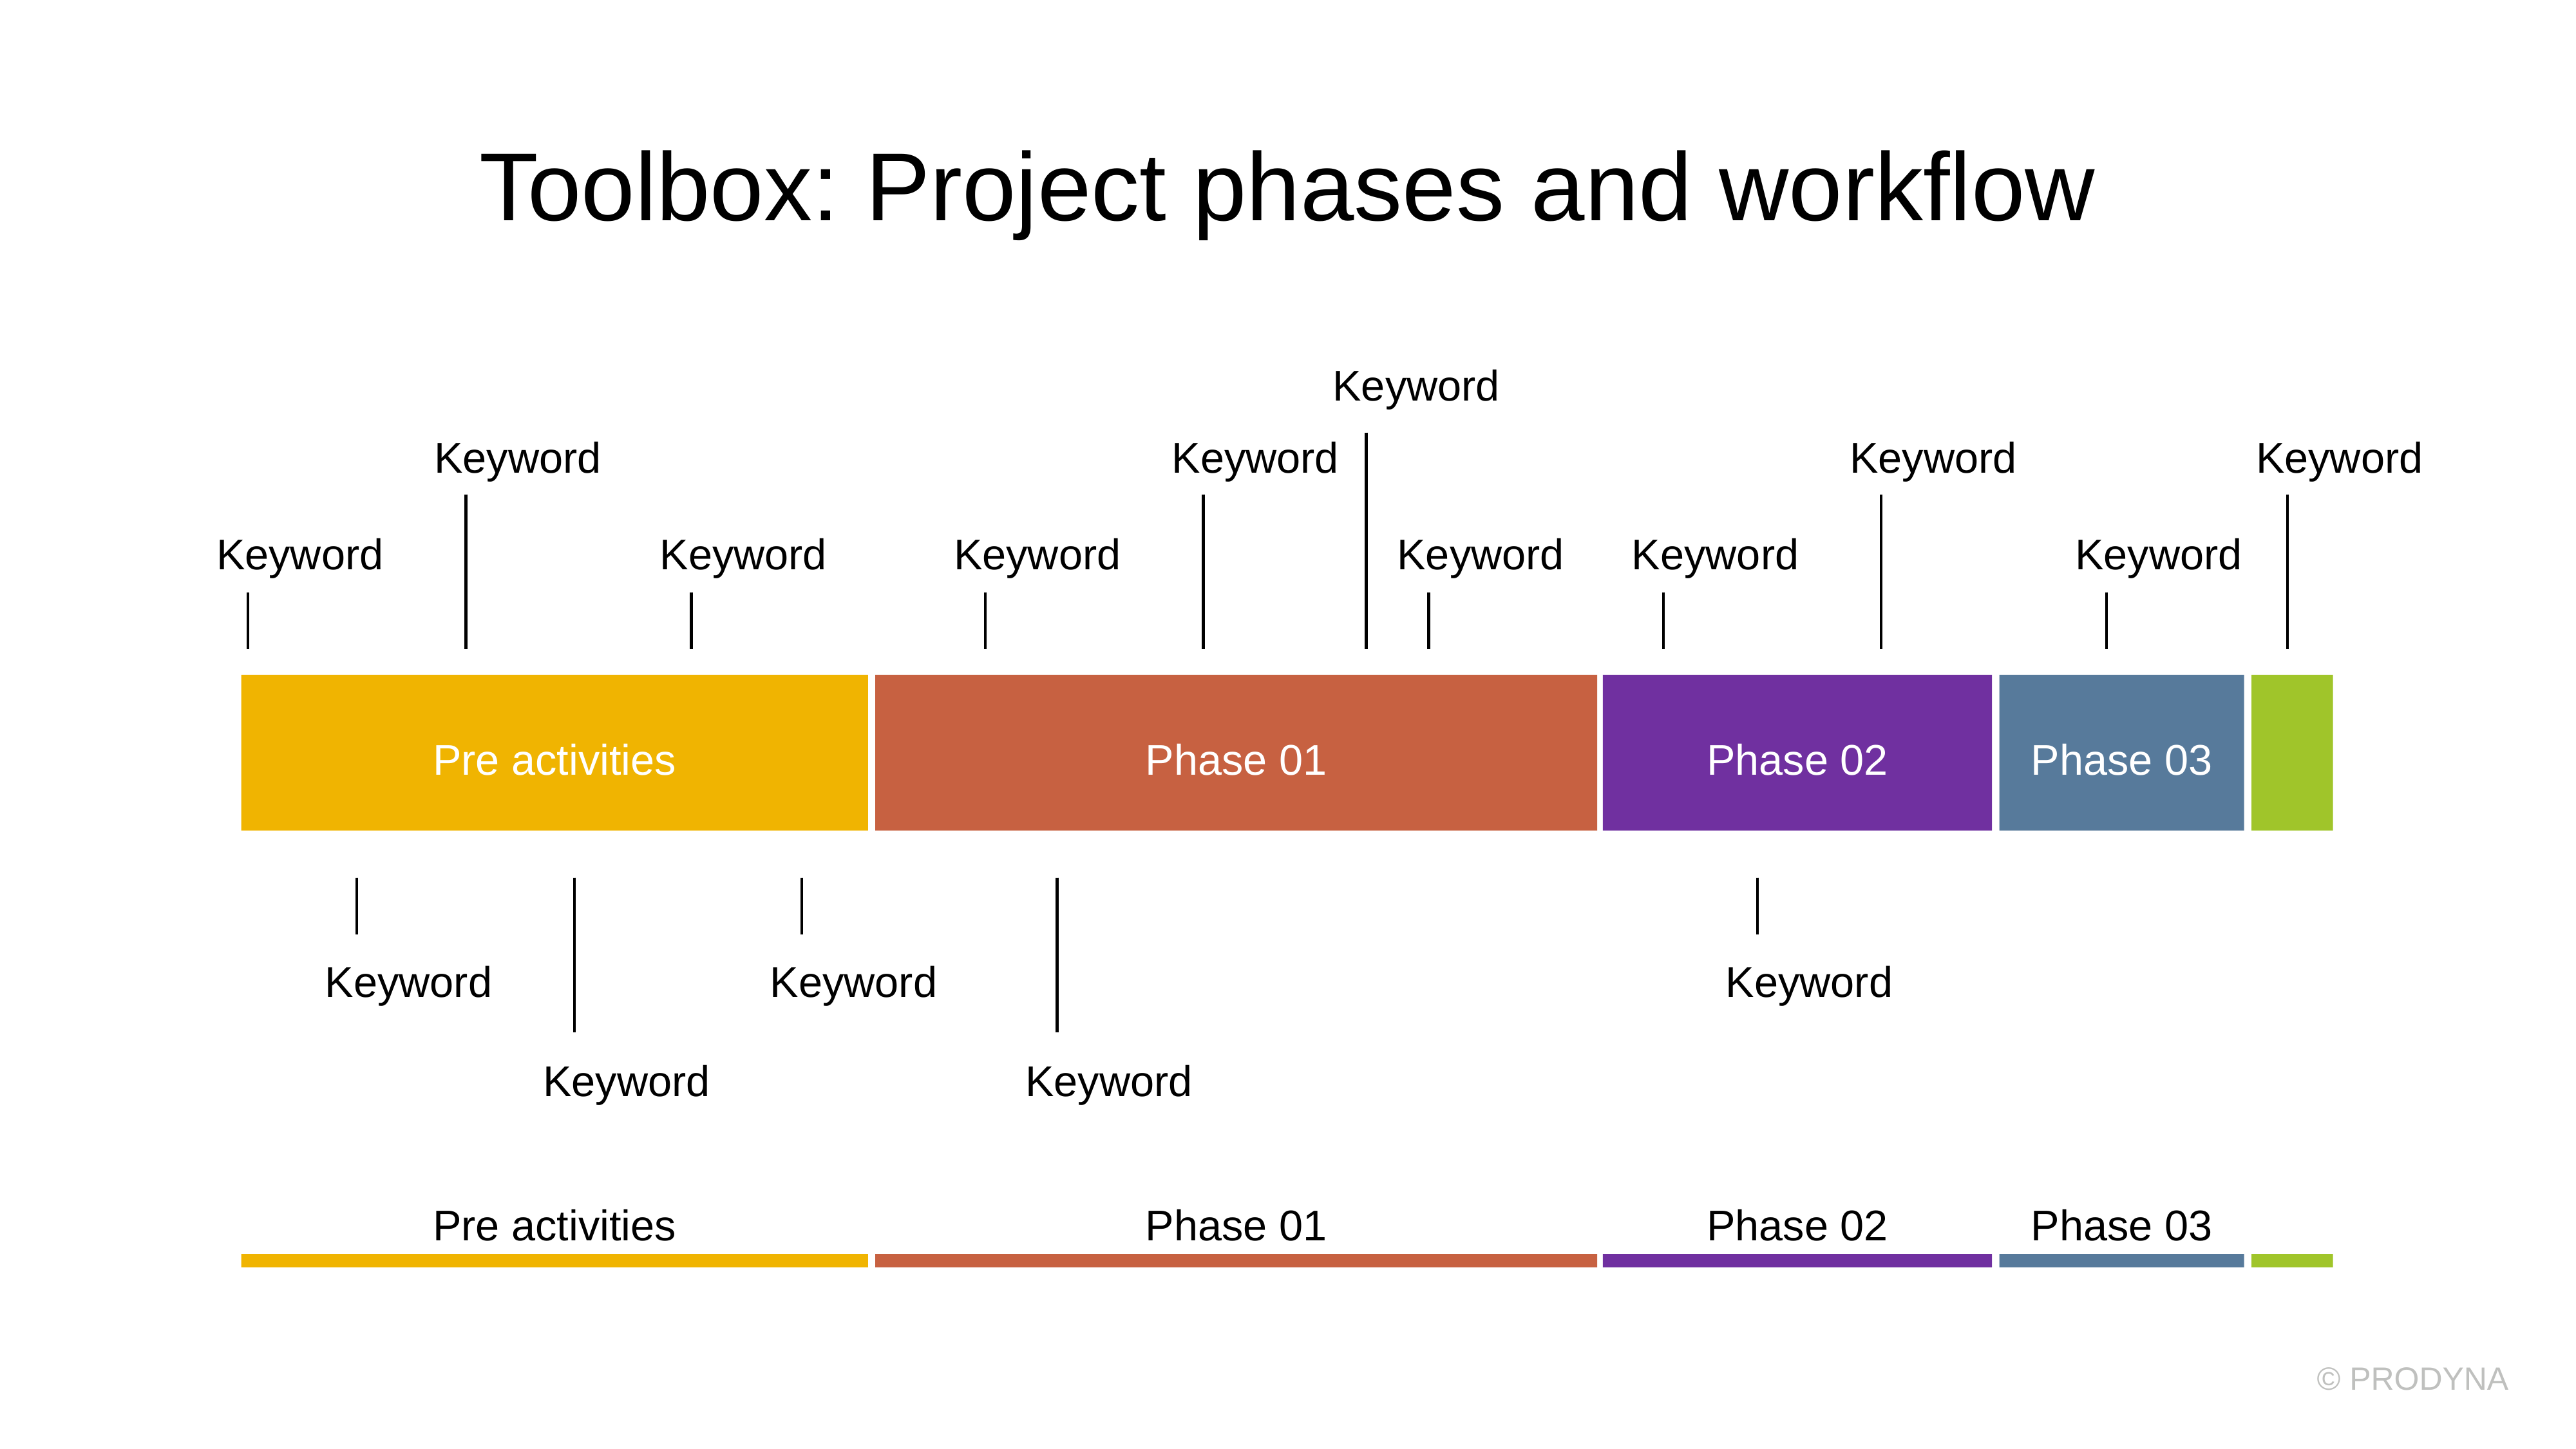

Toolbox: Project phases and workflow
Keyword
Keyword
Keyword
Keyword
Keyword
Keyword
Keyword
Keyword
Keyword
Keyword
Keyword
Pre activities
Phase 01
Phase 02
Phase 03

Keyword
Keyword
Keyword
Keyword
Keyword
Pre activities
Phase 01
Phase 02
Phase 03